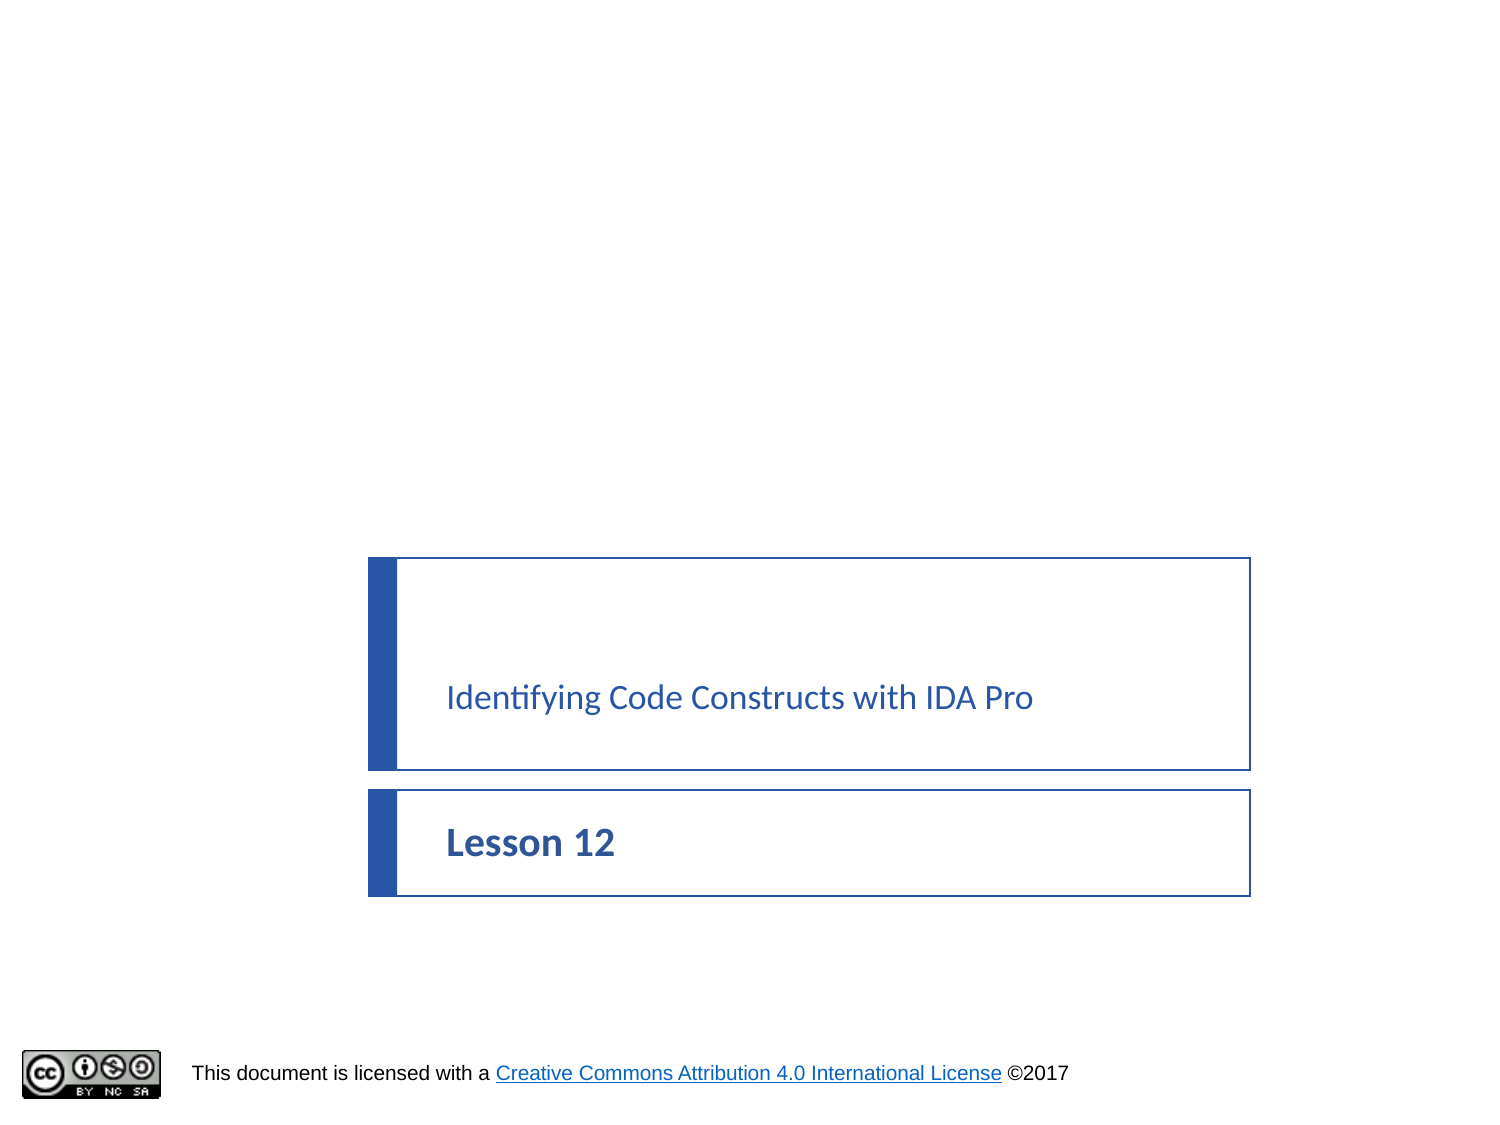

# Identifying Code Constructs with IDA Pro
Lesson 12